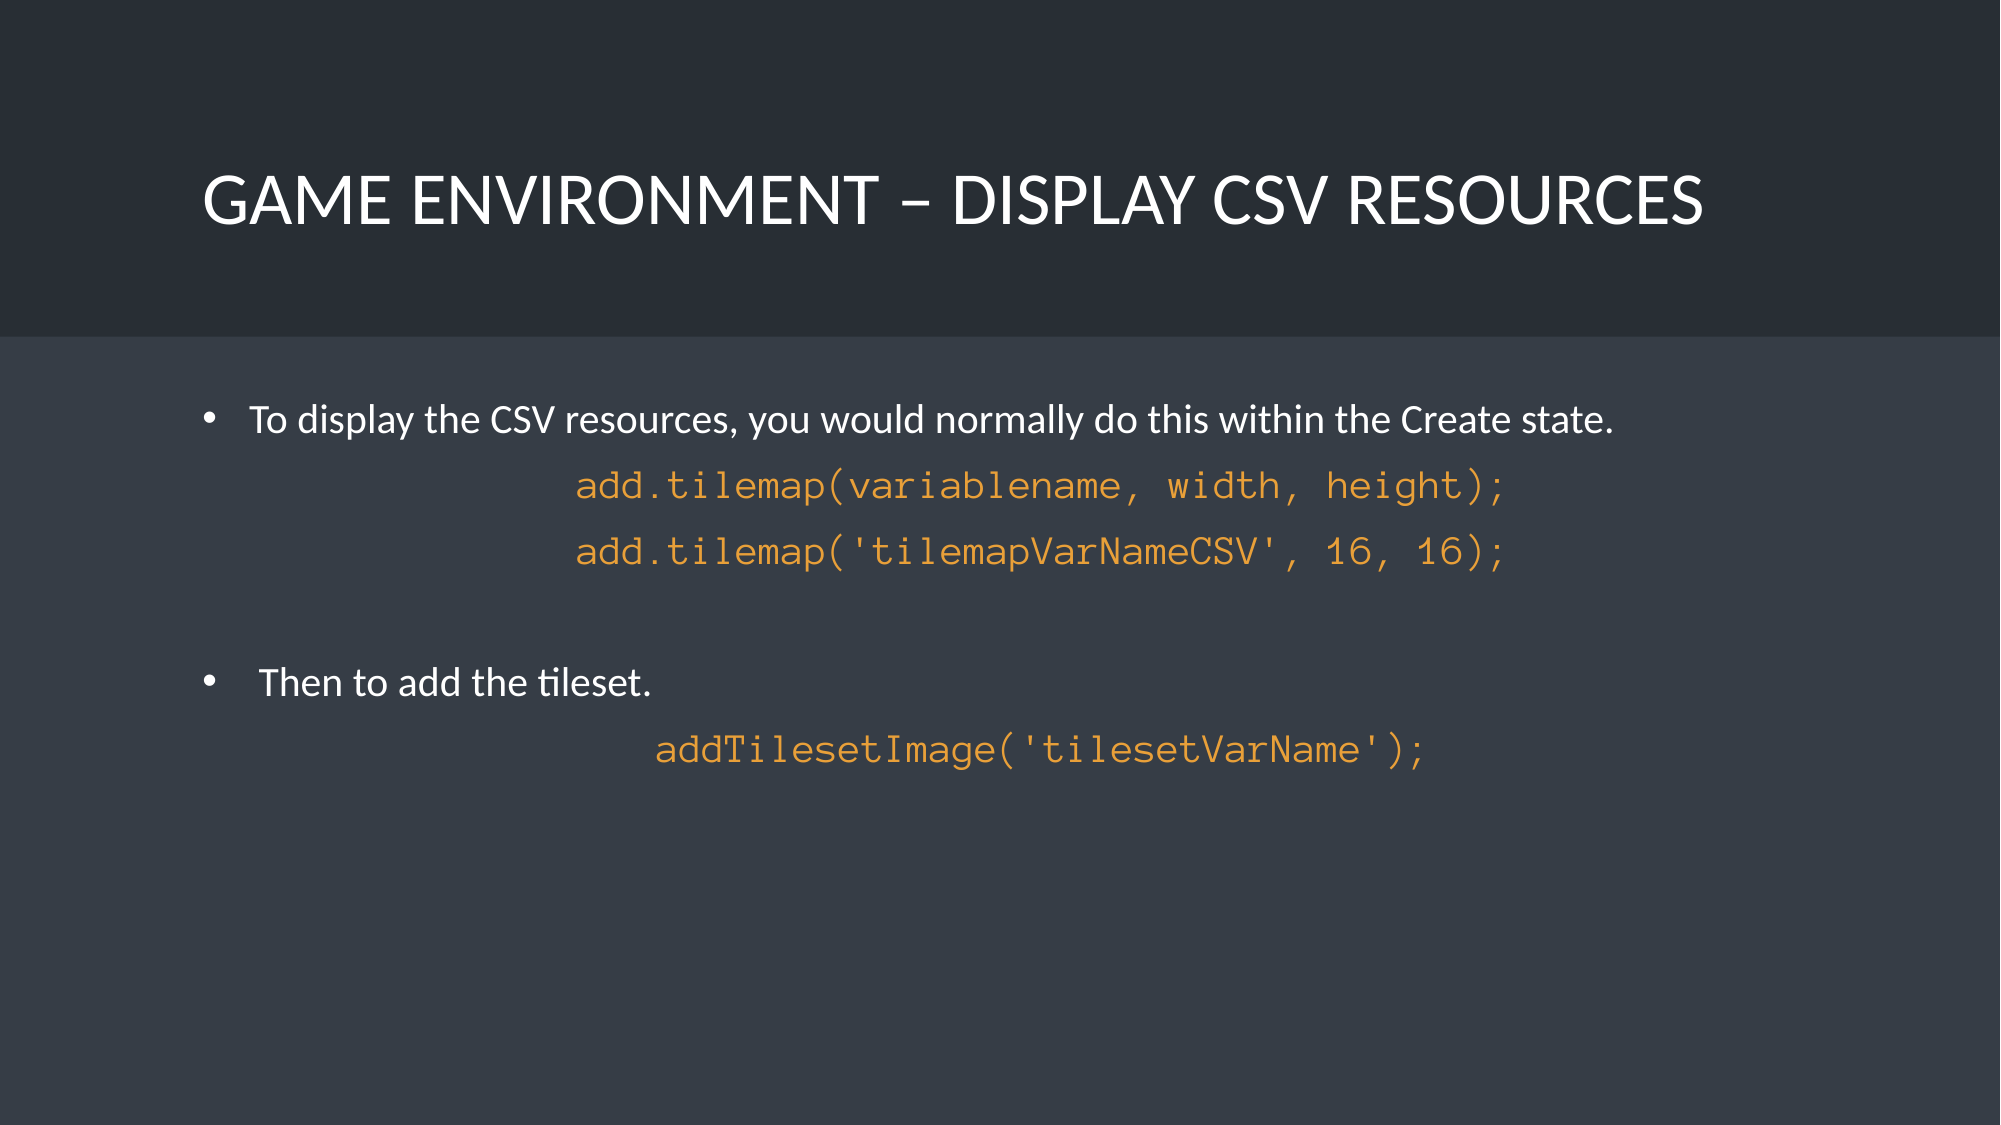

# Game Environment – Display CSV Resources
To display the CSV resources, you would normally do this within the Create state.
add.tilemap(variablename, width, height);
add.tilemap('tilemapVarNameCSV', 16, 16);

Then to add the tileset.
addTilesetImage('tilesetVarName');